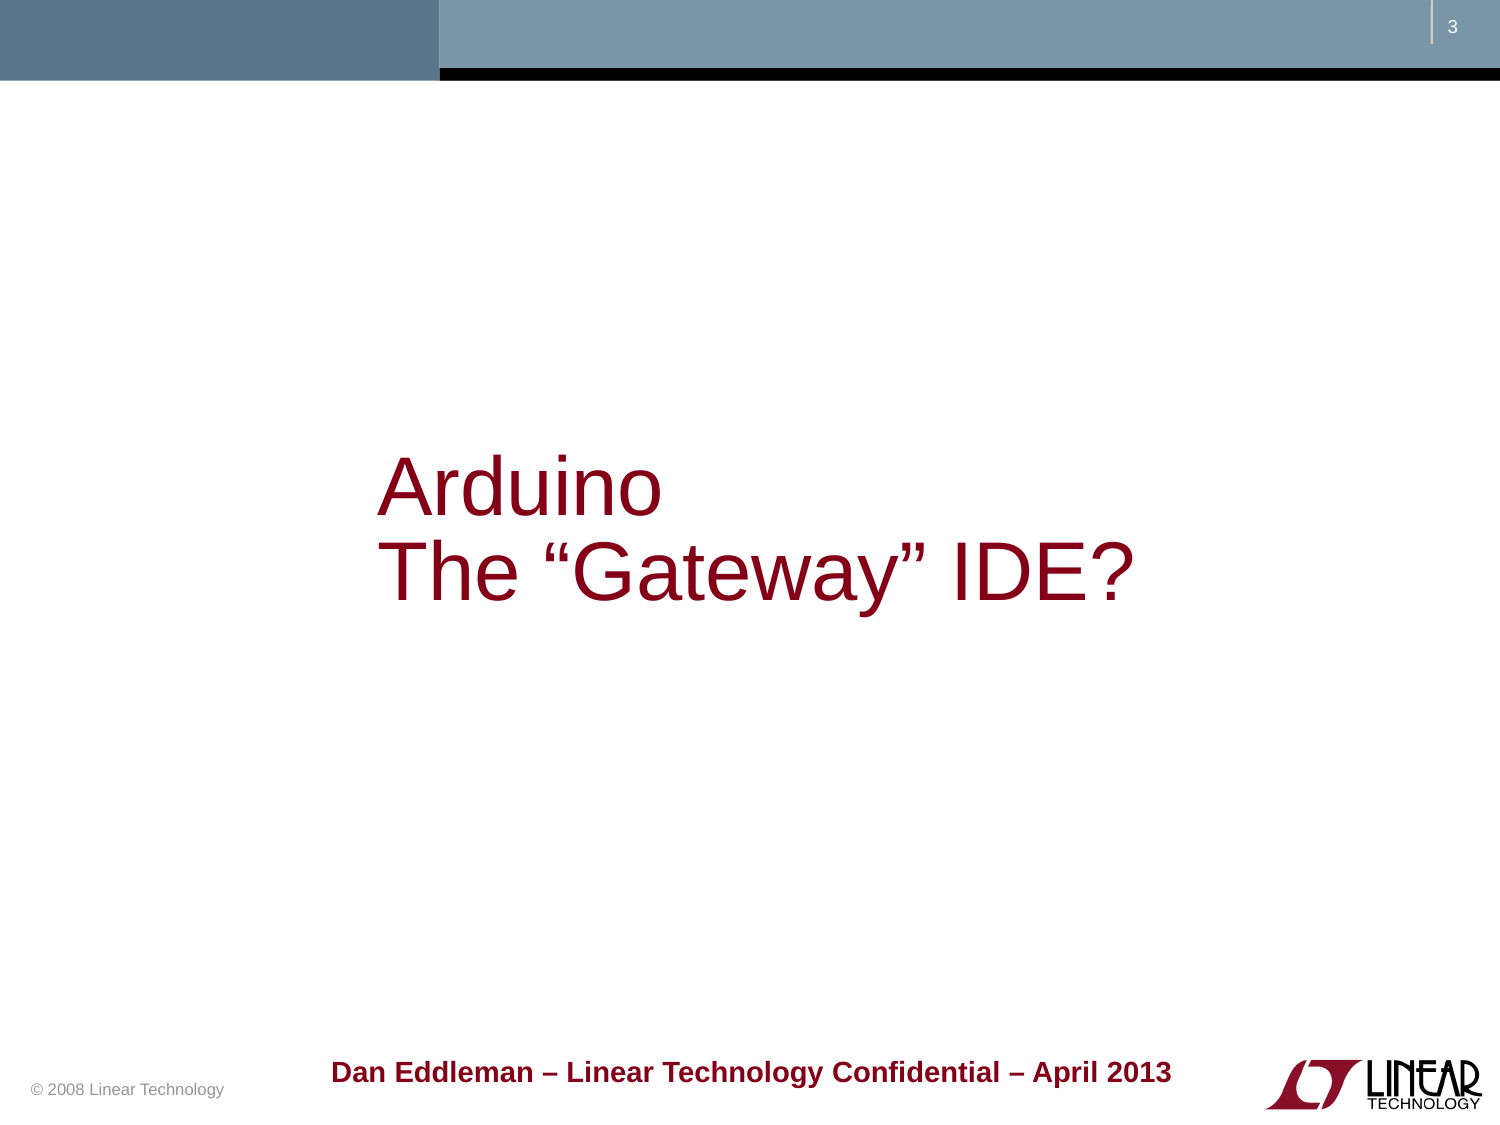

# Arduino The “Gateway” IDE?
Dan Eddleman – Linear Technology Confidential – April 2013